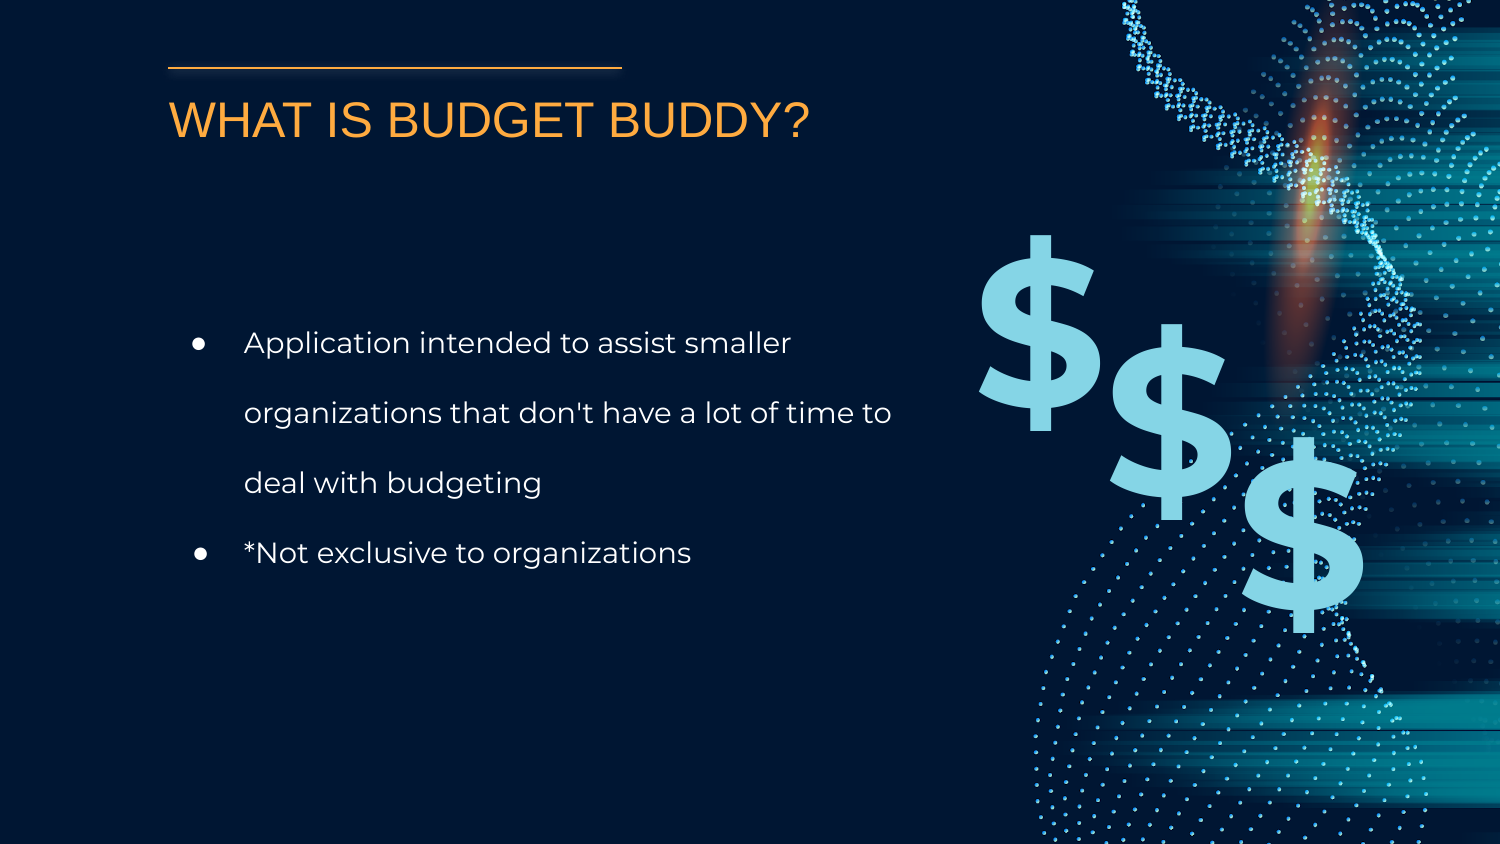

# WHAT IS BUDGET BUDDY?

$

Application intended to assist smaller organizations that don't have a lot of time to deal with budgeting
*Not exclusive to organizations
$
$